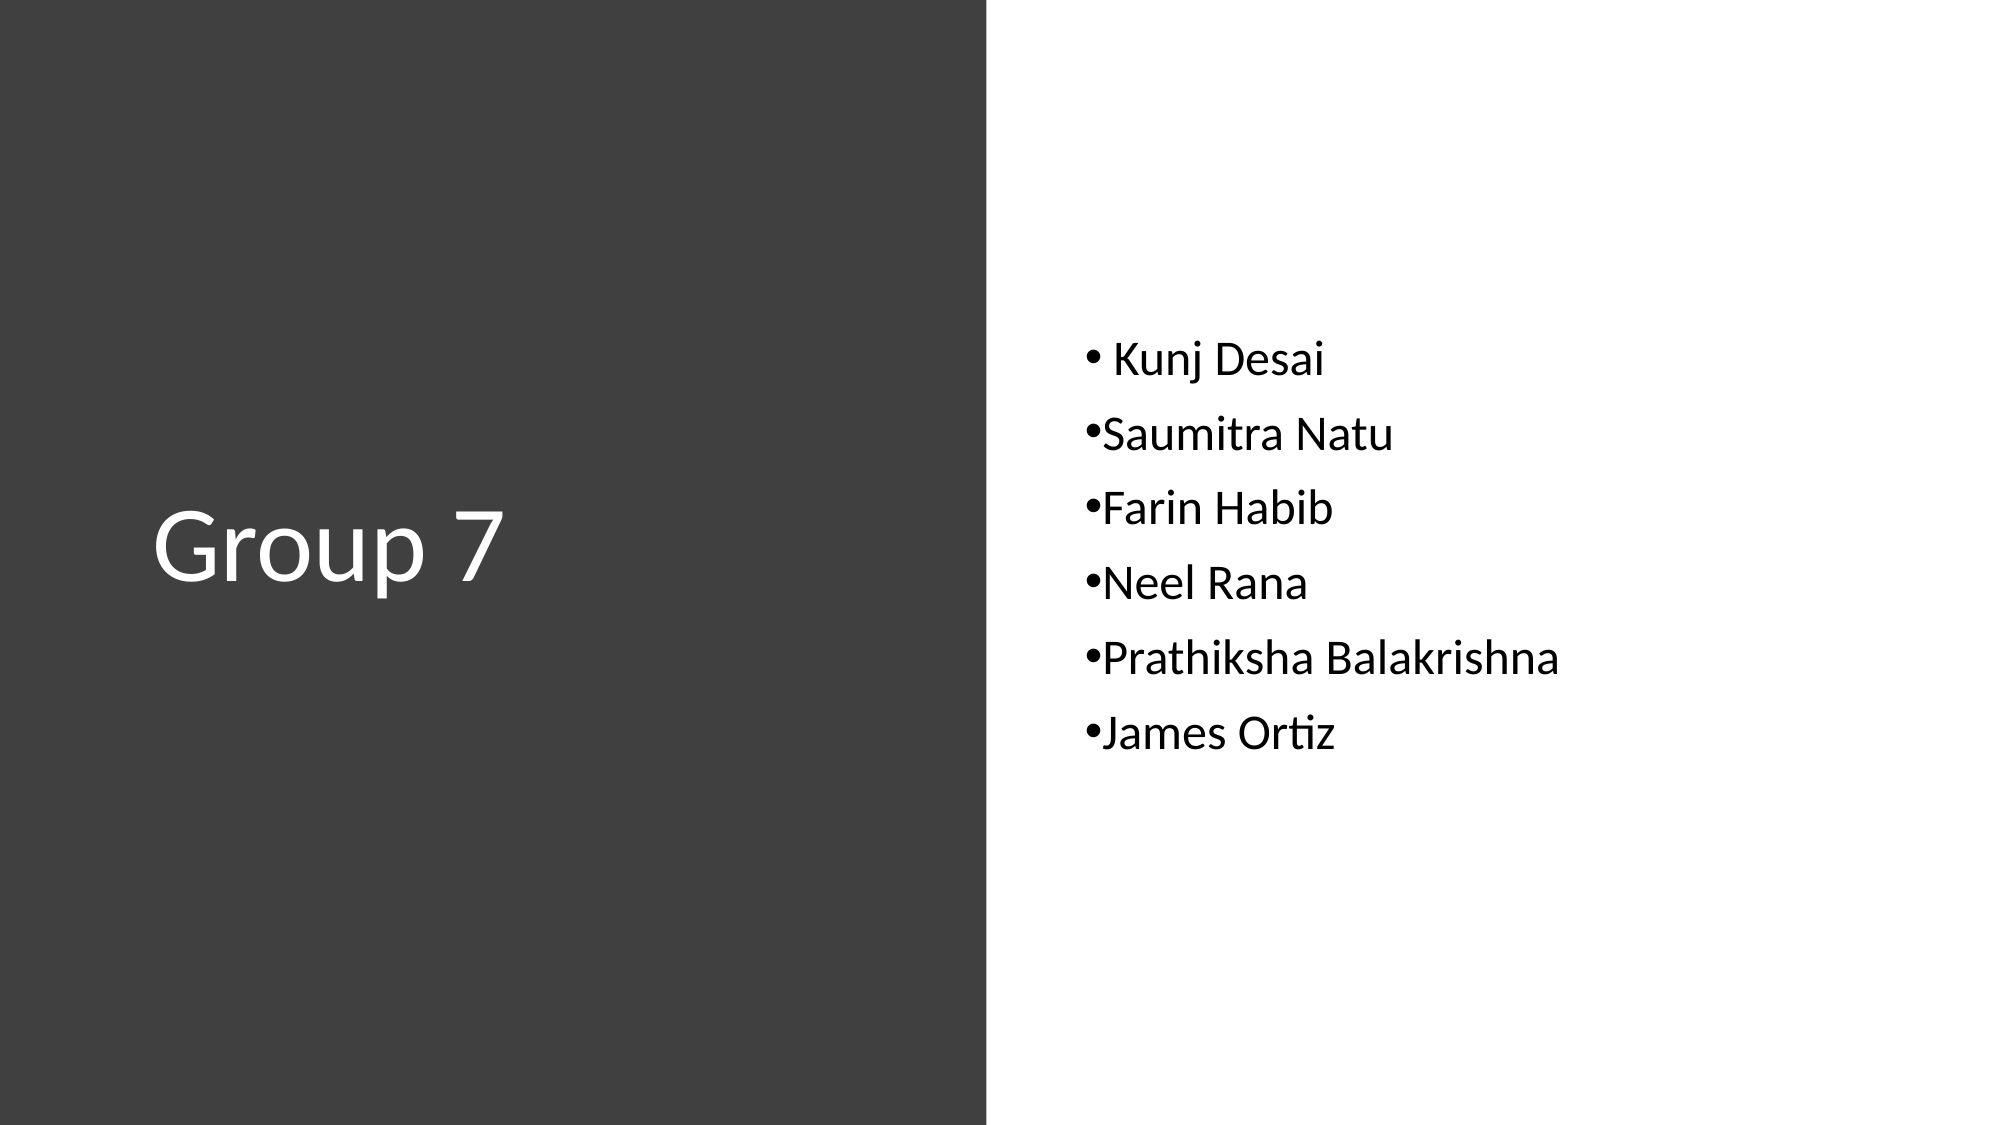

# Group 7
 Kunj Desai
Saumitra Natu
Farin Habib
Neel Rana
Prathiksha Balakrishna
James Ortiz